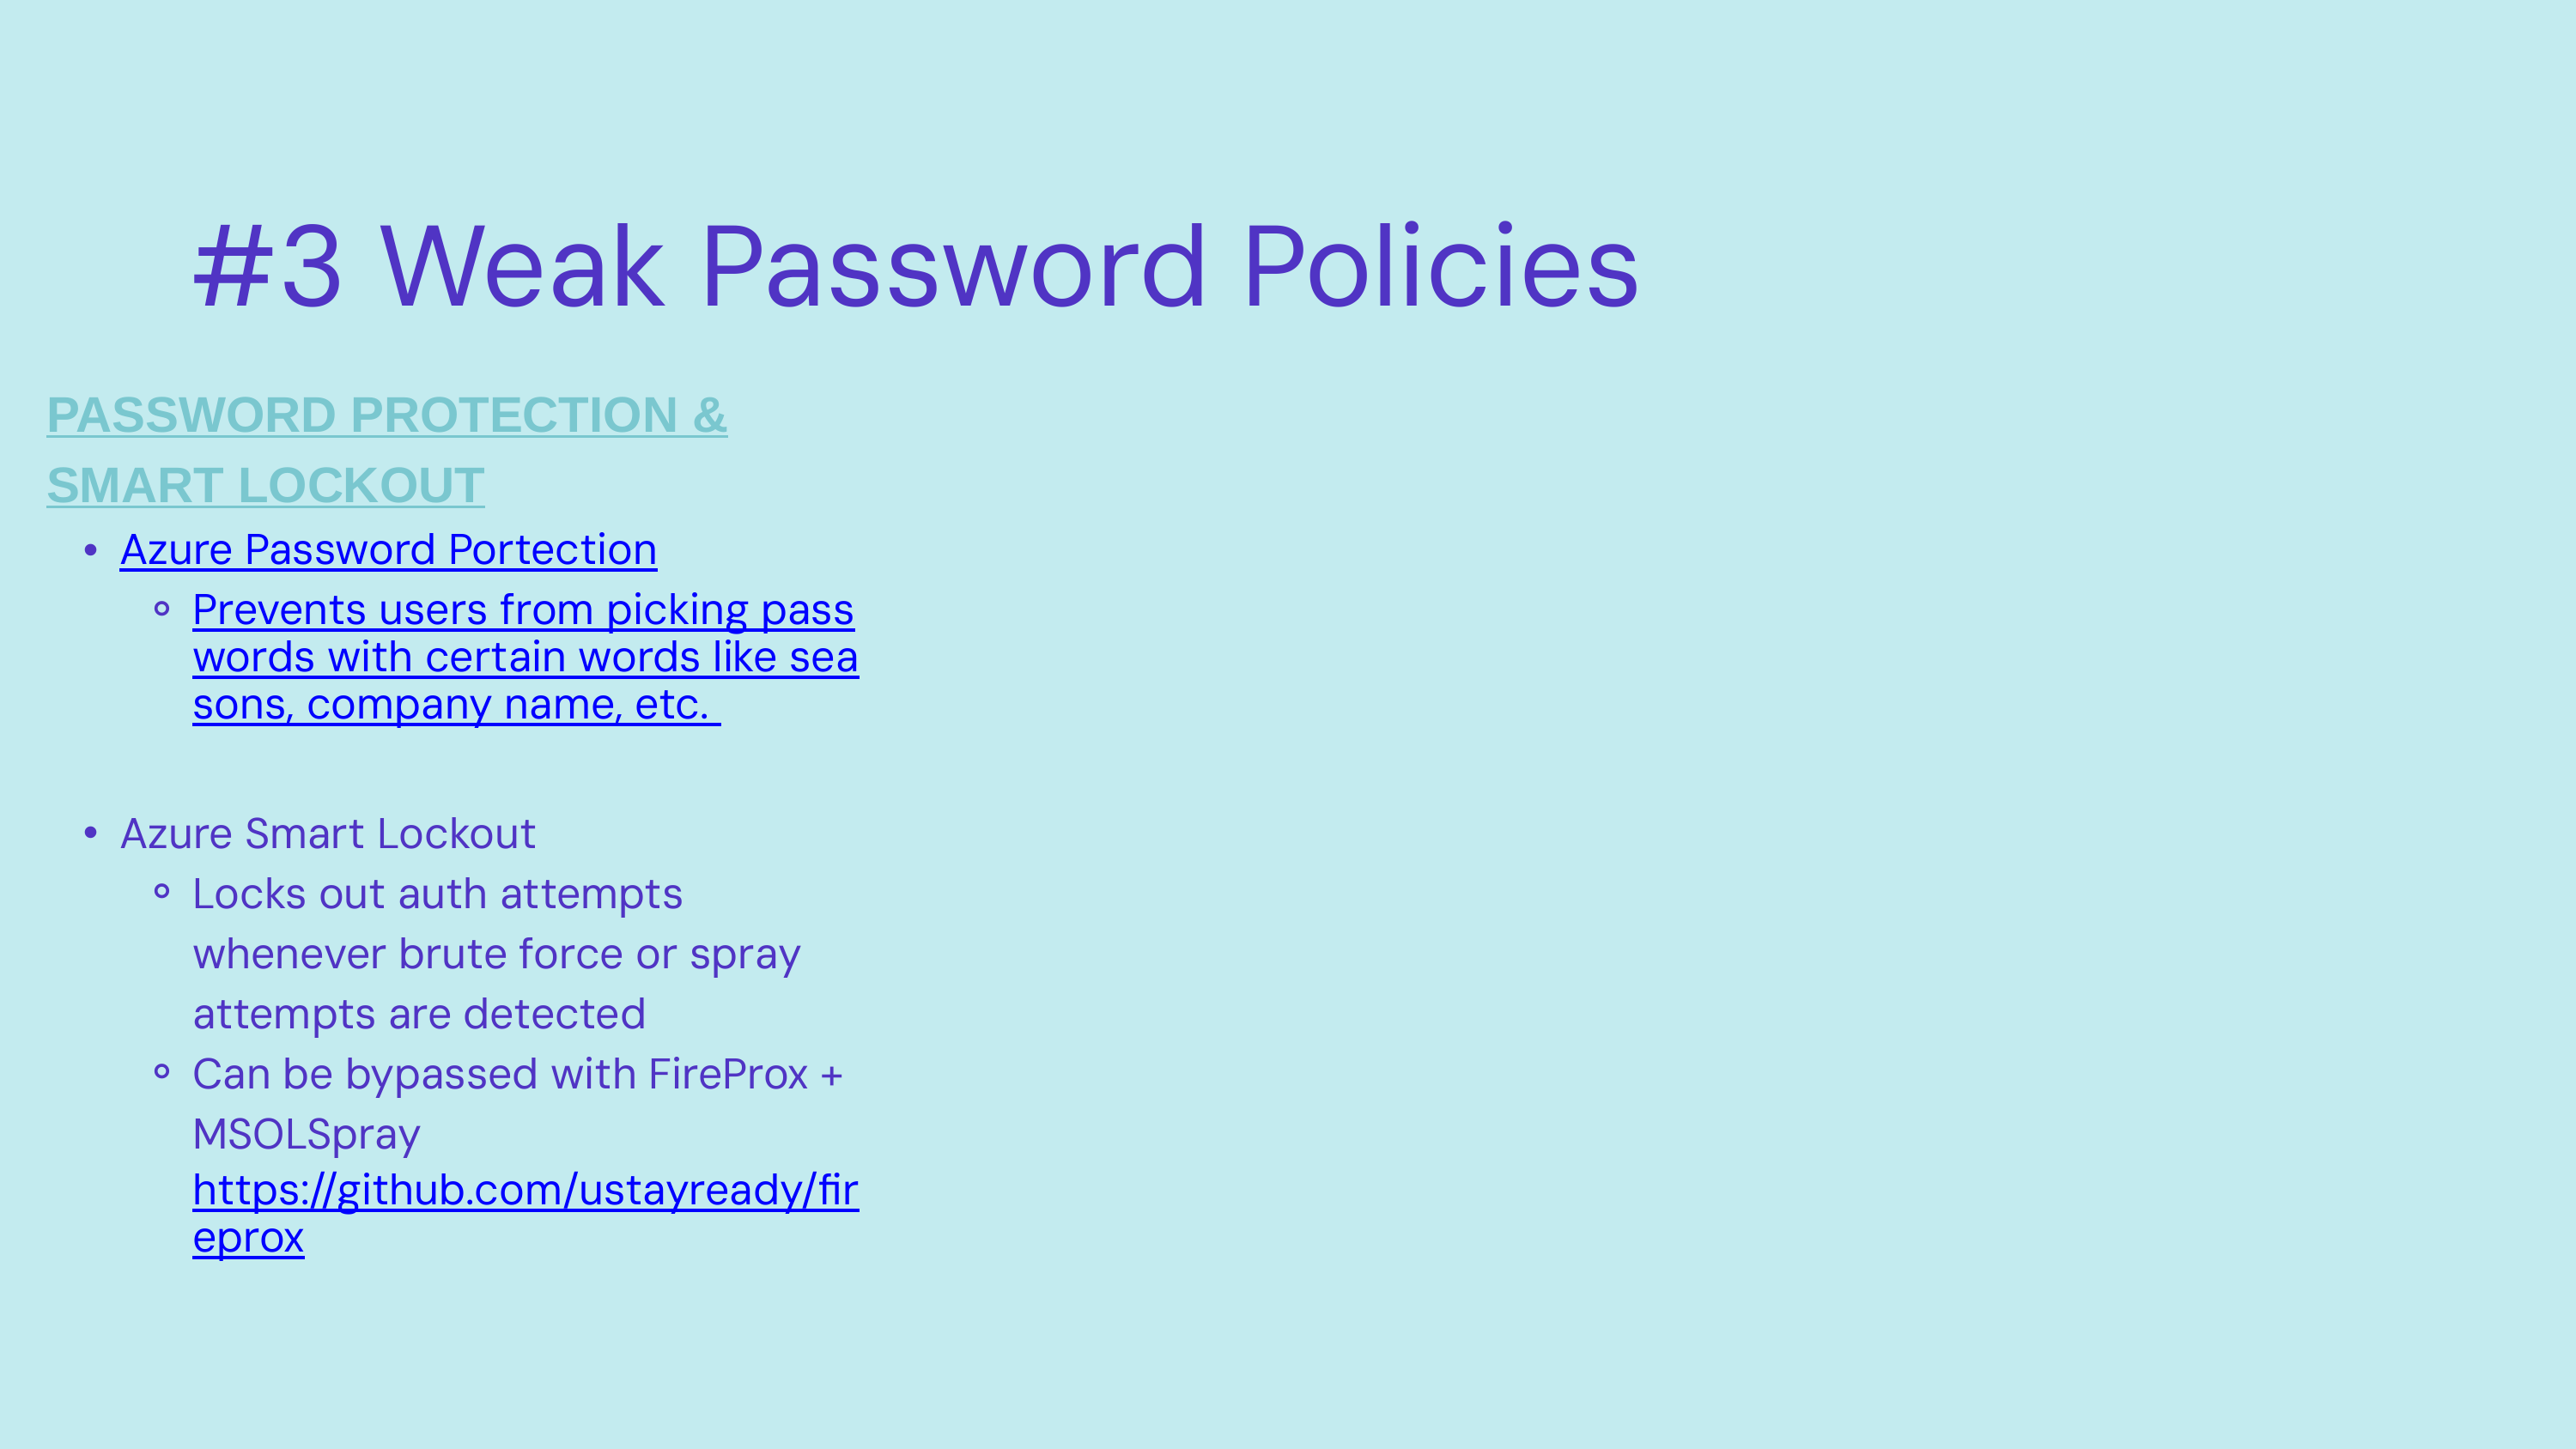

#3 Weak Password Policies
PASSWORD PROTECTION & SMART LOCKOUT
Azure Password Portection
Prevents users from picking passwords with certain words like seasons, company name, etc.
Azure Smart Lockout
Locks out auth attempts whenever brute force or spray attempts are detected
Can be bypassed with FireProx + MSOLSpray https://github.com/ustayready/fireprox